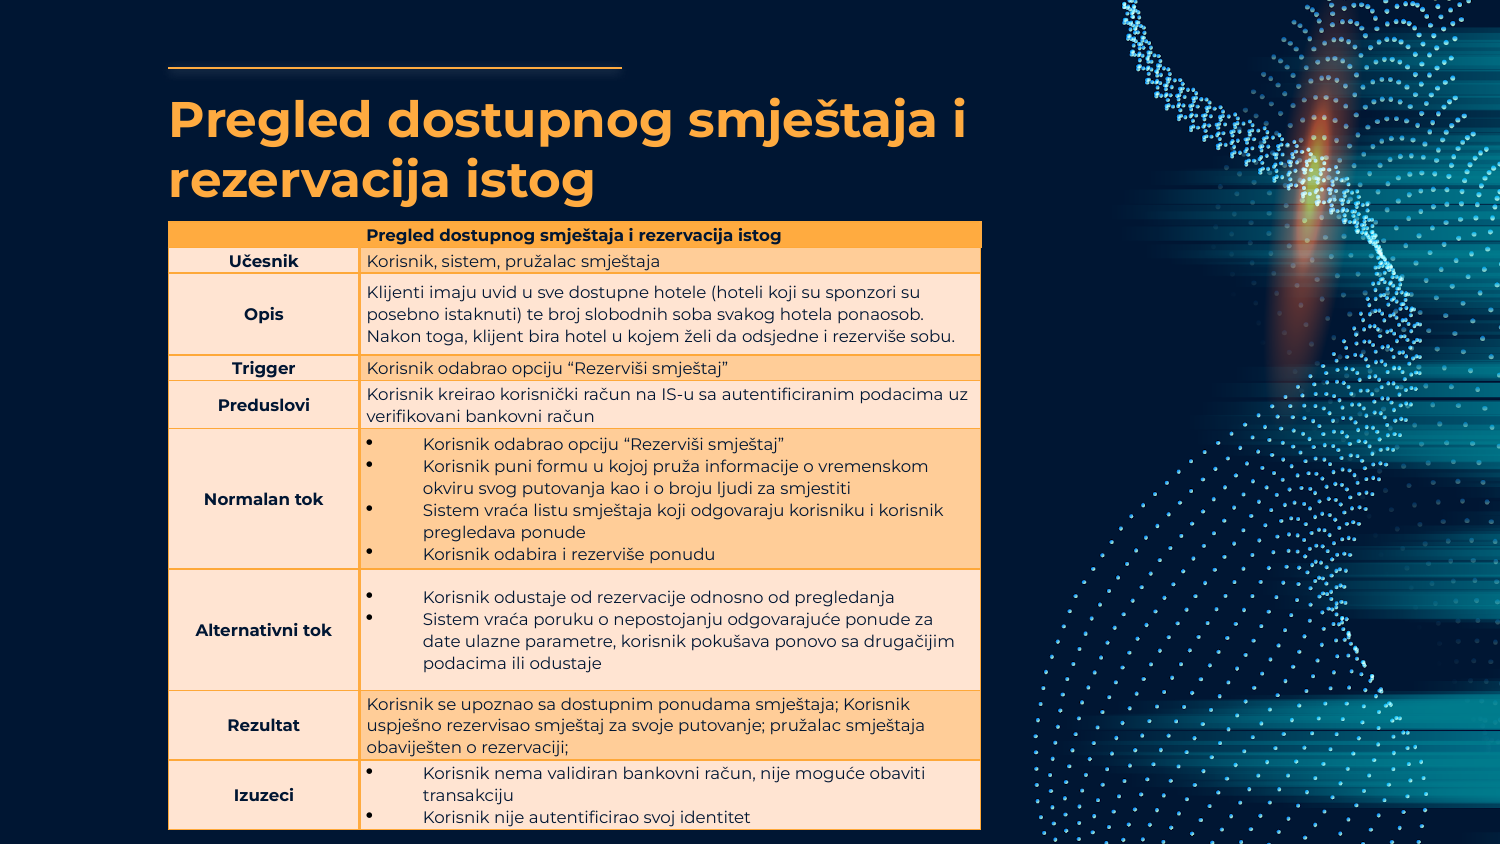

# Pregled dostupnog smještaja i rezervacija istog
| Pregled dostupnog smještaja i rezervacija istog |  |
| --- | --- |
| Učesnik | Korisnik, sistem, pružalac smještaja |
| Opis | Klijenti imaju uvid u sve dostupne hotele (hoteli koji su sponzori su posebno istaknuti) te broj slobodnih soba svakog hotela ponaosob. Nakon toga, klijent bira hotel u kojem želi da odsjedne i rezerviše sobu. |
| Trigger | Korisnik odabrao opciju “Rezerviši smještaj” |
| Preduslovi | Korisnik kreirao korisnički račun na IS-u sa autentificiranim podacima uz verifikovani bankovni račun |
| Normalan tok | Korisnik odabrao opciju “Rezerviši smještaj” Korisnik puni formu u kojoj pruža informacije o vremenskom okviru svog putovanja kao i o broju ljudi za smjestiti Sistem vraća listu smještaja koji odgovaraju korisniku i korisnik pregledava ponude Korisnik odabira i rezerviše ponudu |
| Alternativni tok | Korisnik odustaje od rezervacije odnosno od pregledanja Sistem vraća poruku o nepostojanju odgovarajuće ponude za date ulazne parametre, korisnik pokušava ponovo sa drugačijim podacima ili odustaje |
| Rezultat | Korisnik se upoznao sa dostupnim ponudama smještaja; Korisnik uspješno rezervisao smještaj za svoje putovanje; pružalac smještaja obaviješten o rezervaciji; |
| Izuzeci | Korisnik nema validiran bankovni račun, nije moguće obaviti transakciju Korisnik nije autentificirao svoj identitet |